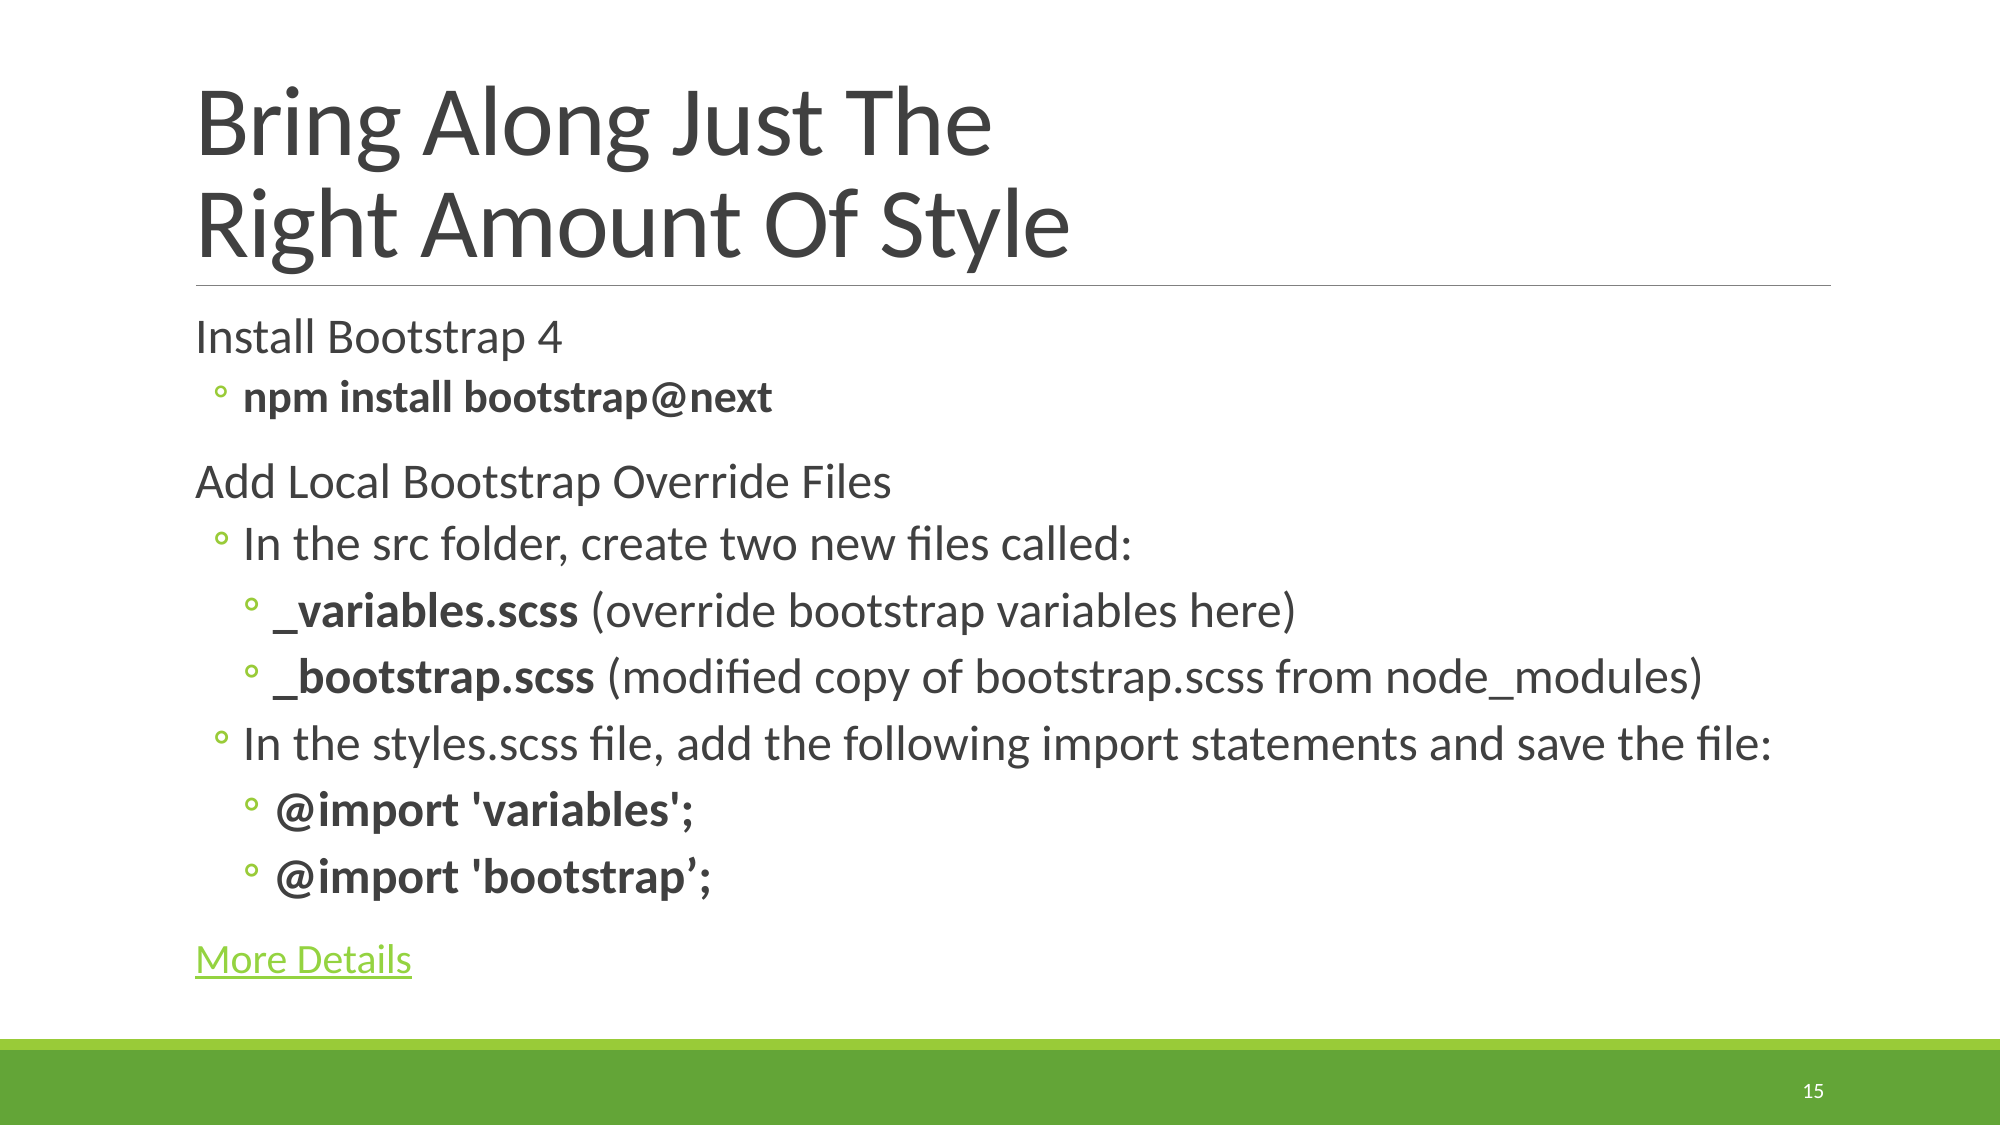

# Bring Along Just The Right Amount Of Style
Install Bootstrap 4
npm install bootstrap@next
Add Local Bootstrap Override Files
In the src folder, create two new files called:
_variables.scss (override bootstrap variables here)
_bootstrap.scss (modified copy of bootstrap.scss from node_modules)
In the styles.scss file, add the following import statements and save the file:
@import 'variables';
@import 'bootstrap’;
More Details
15